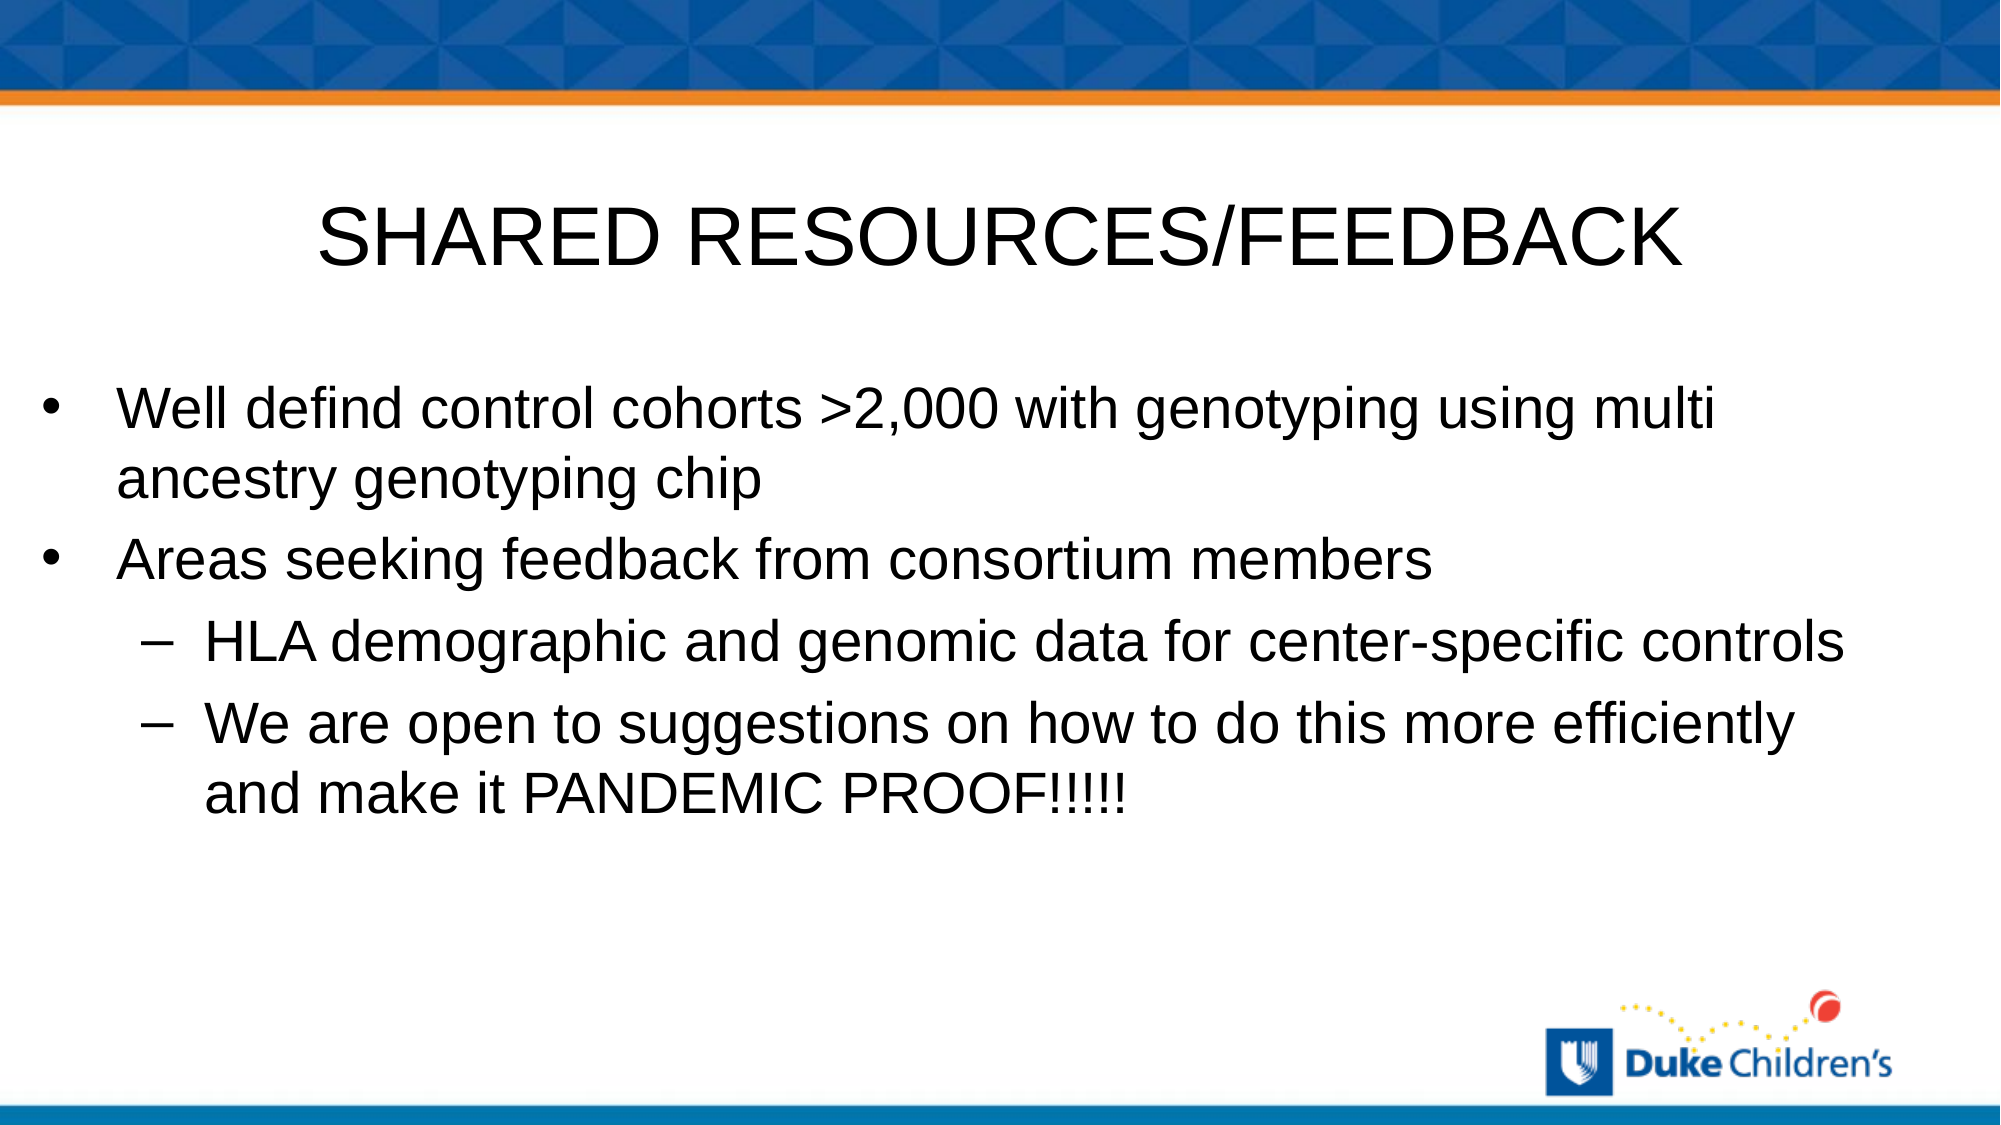

# SHARED RESOURCES/FEEDBACK
Well defind control cohorts >2,000 with genotyping using multi ancestry genotyping chip
Areas seeking feedback from consortium members
HLA demographic and genomic data for center-specific controls
We are open to suggestions on how to do this more efficiently and make it PANDEMIC PROOF!!!!!